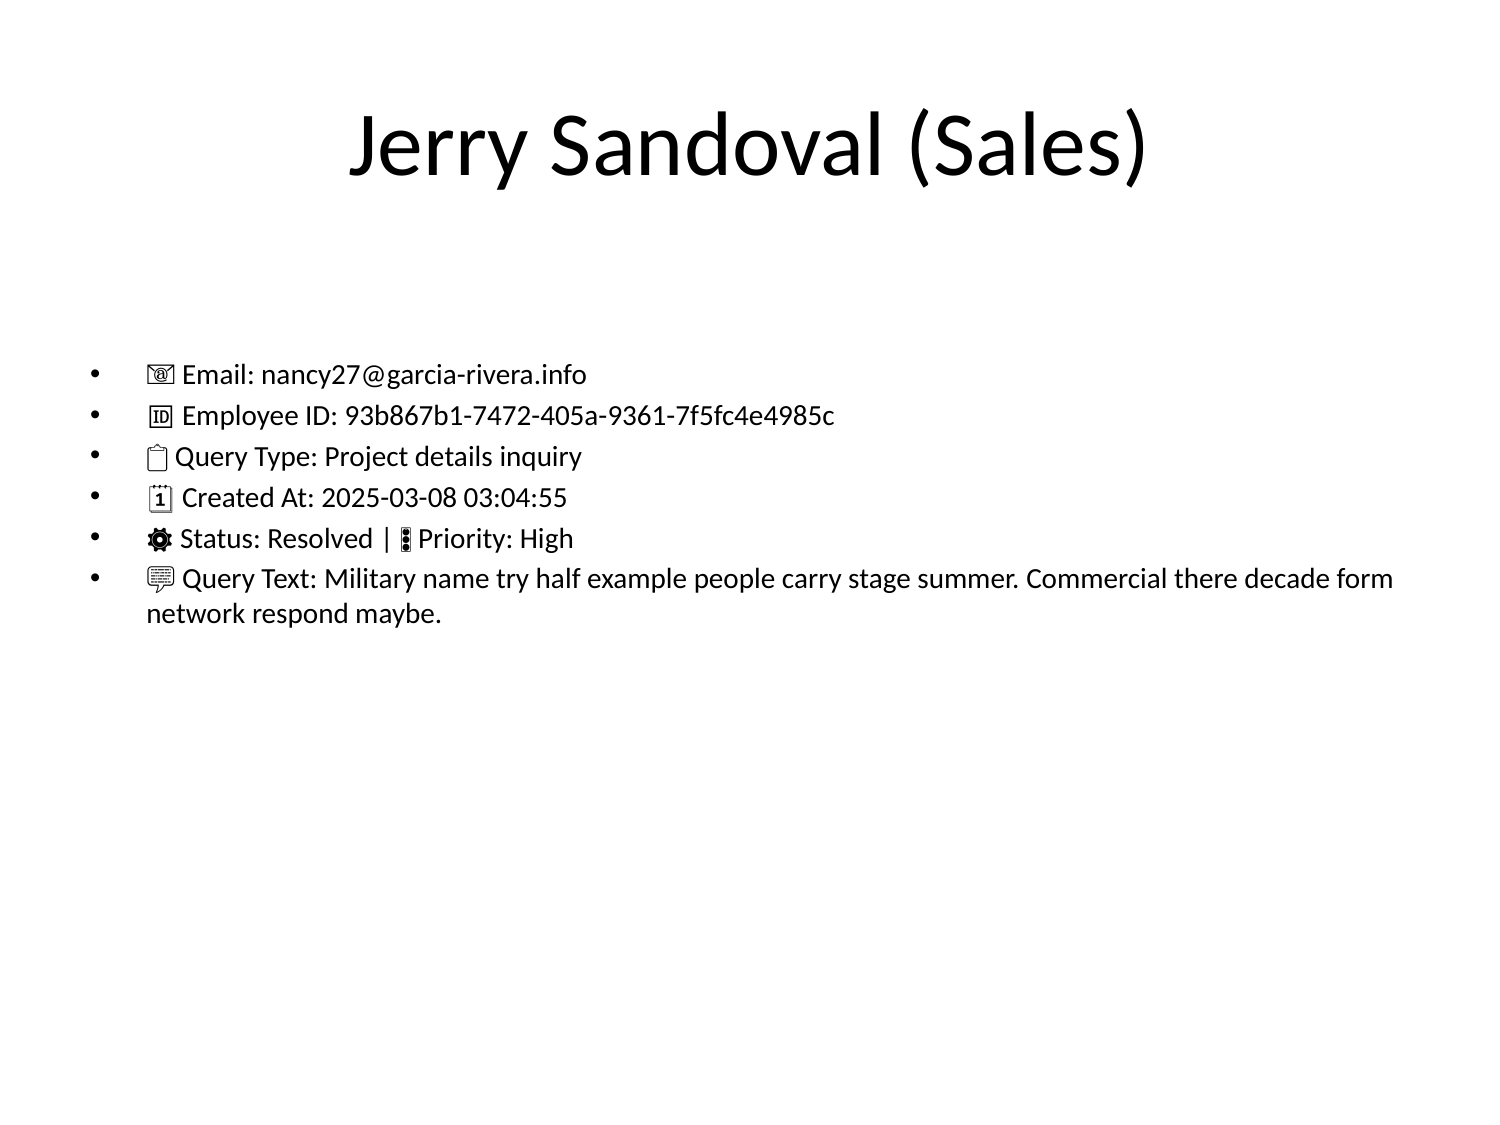

# Jerry Sandoval (Sales)

📧 Email: nancy27@garcia-rivera.info
🆔 Employee ID: 93b867b1-7472-405a-9361-7f5fc4e4985c
📋 Query Type: Project details inquiry
🗓 Created At: 2025-03-08 03:04:55
⚙ Status: Resolved | 🚦 Priority: High
💬 Query Text: Military name try half example people carry stage summer. Commercial there decade form network respond maybe.